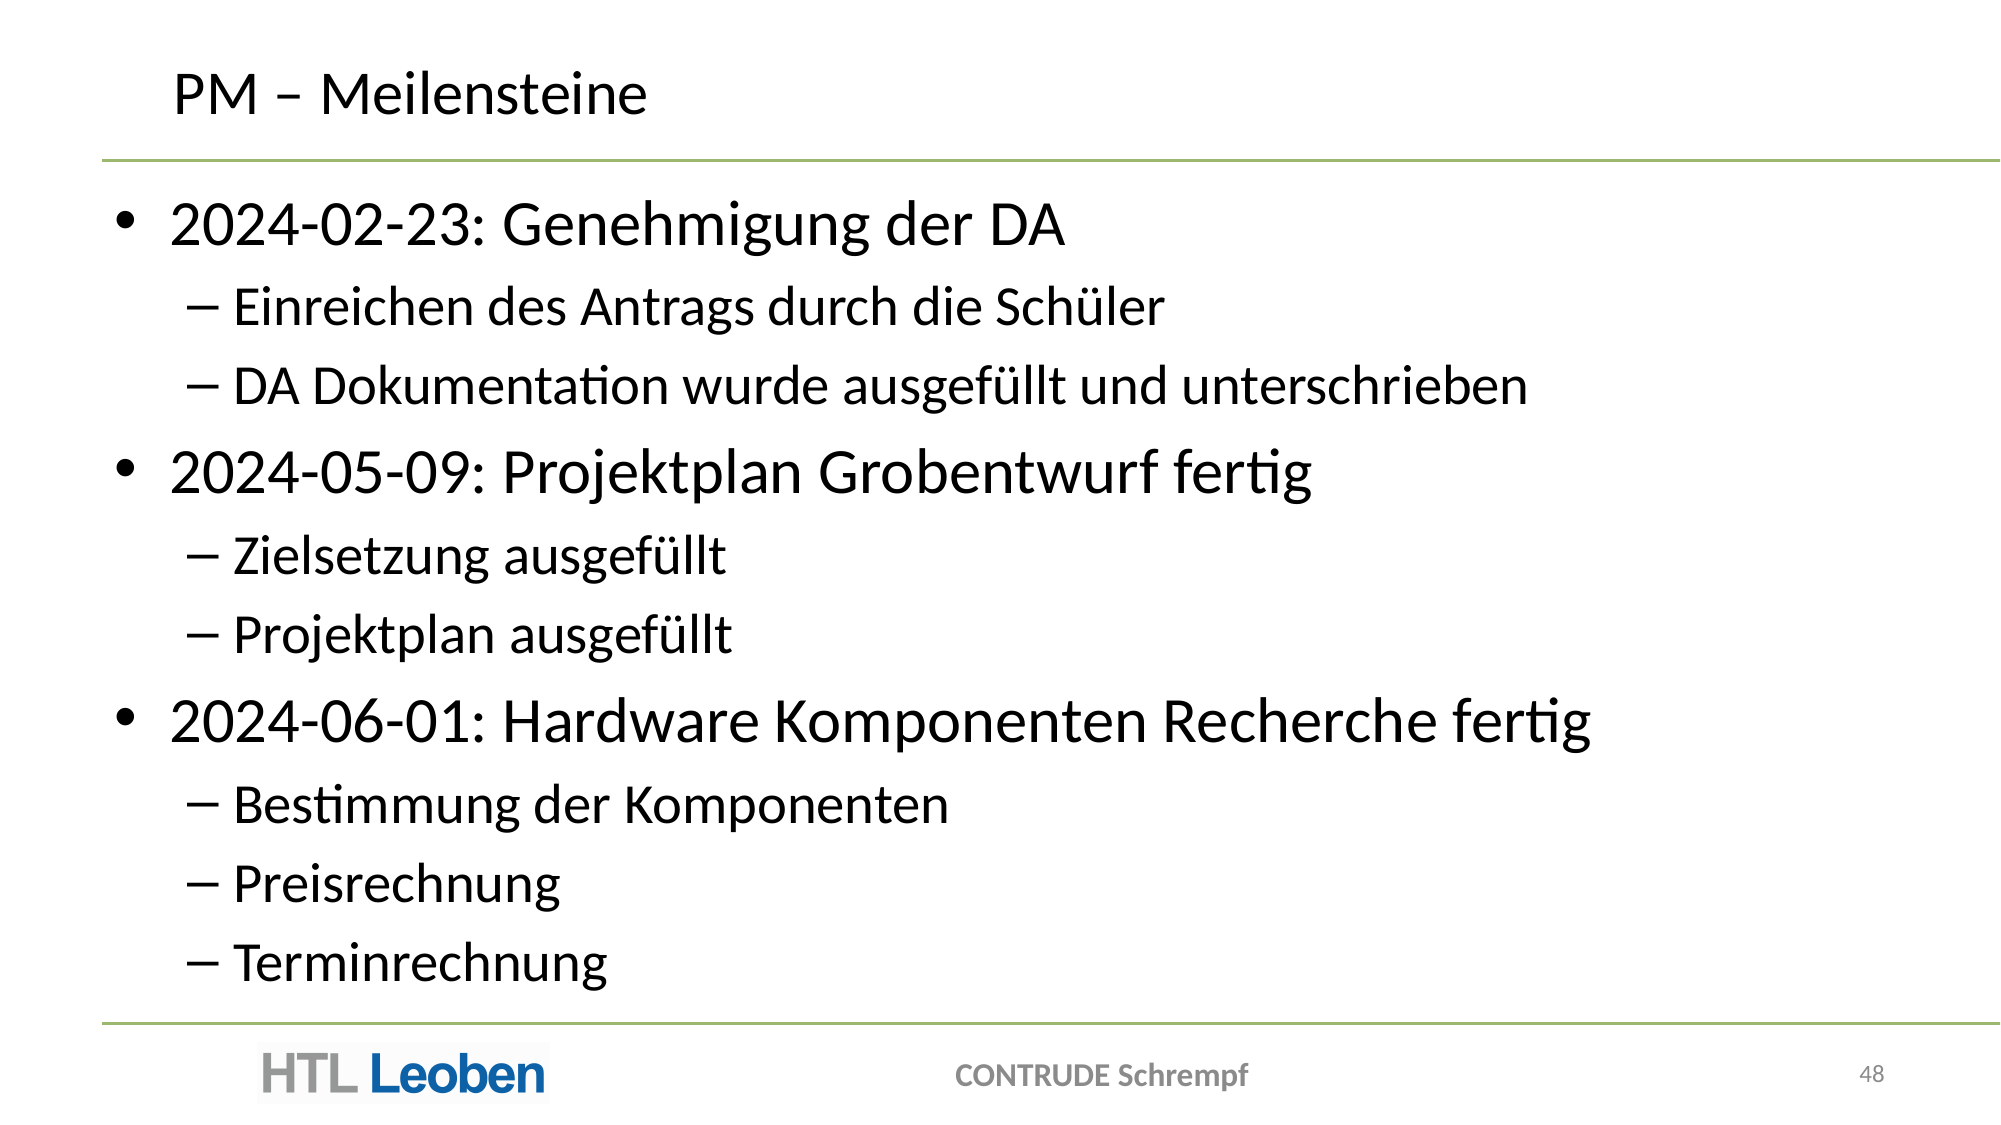

# PM – Meilensteine
2024-02-23: Genehmigung der DA
Einreichen des Antrags durch die Schüler
DA Dokumentation wurde ausgefüllt und unterschrieben
2024-05-09: Projektplan Grobentwurf fertig
Zielsetzung ausgefüllt
Projektplan ausgefüllt
2024-06-01: Hardware Komponenten Recherche fertig
Bestimmung der Komponenten
Preisrechnung
Terminrechnung
CONTRUDE Schrempf
48